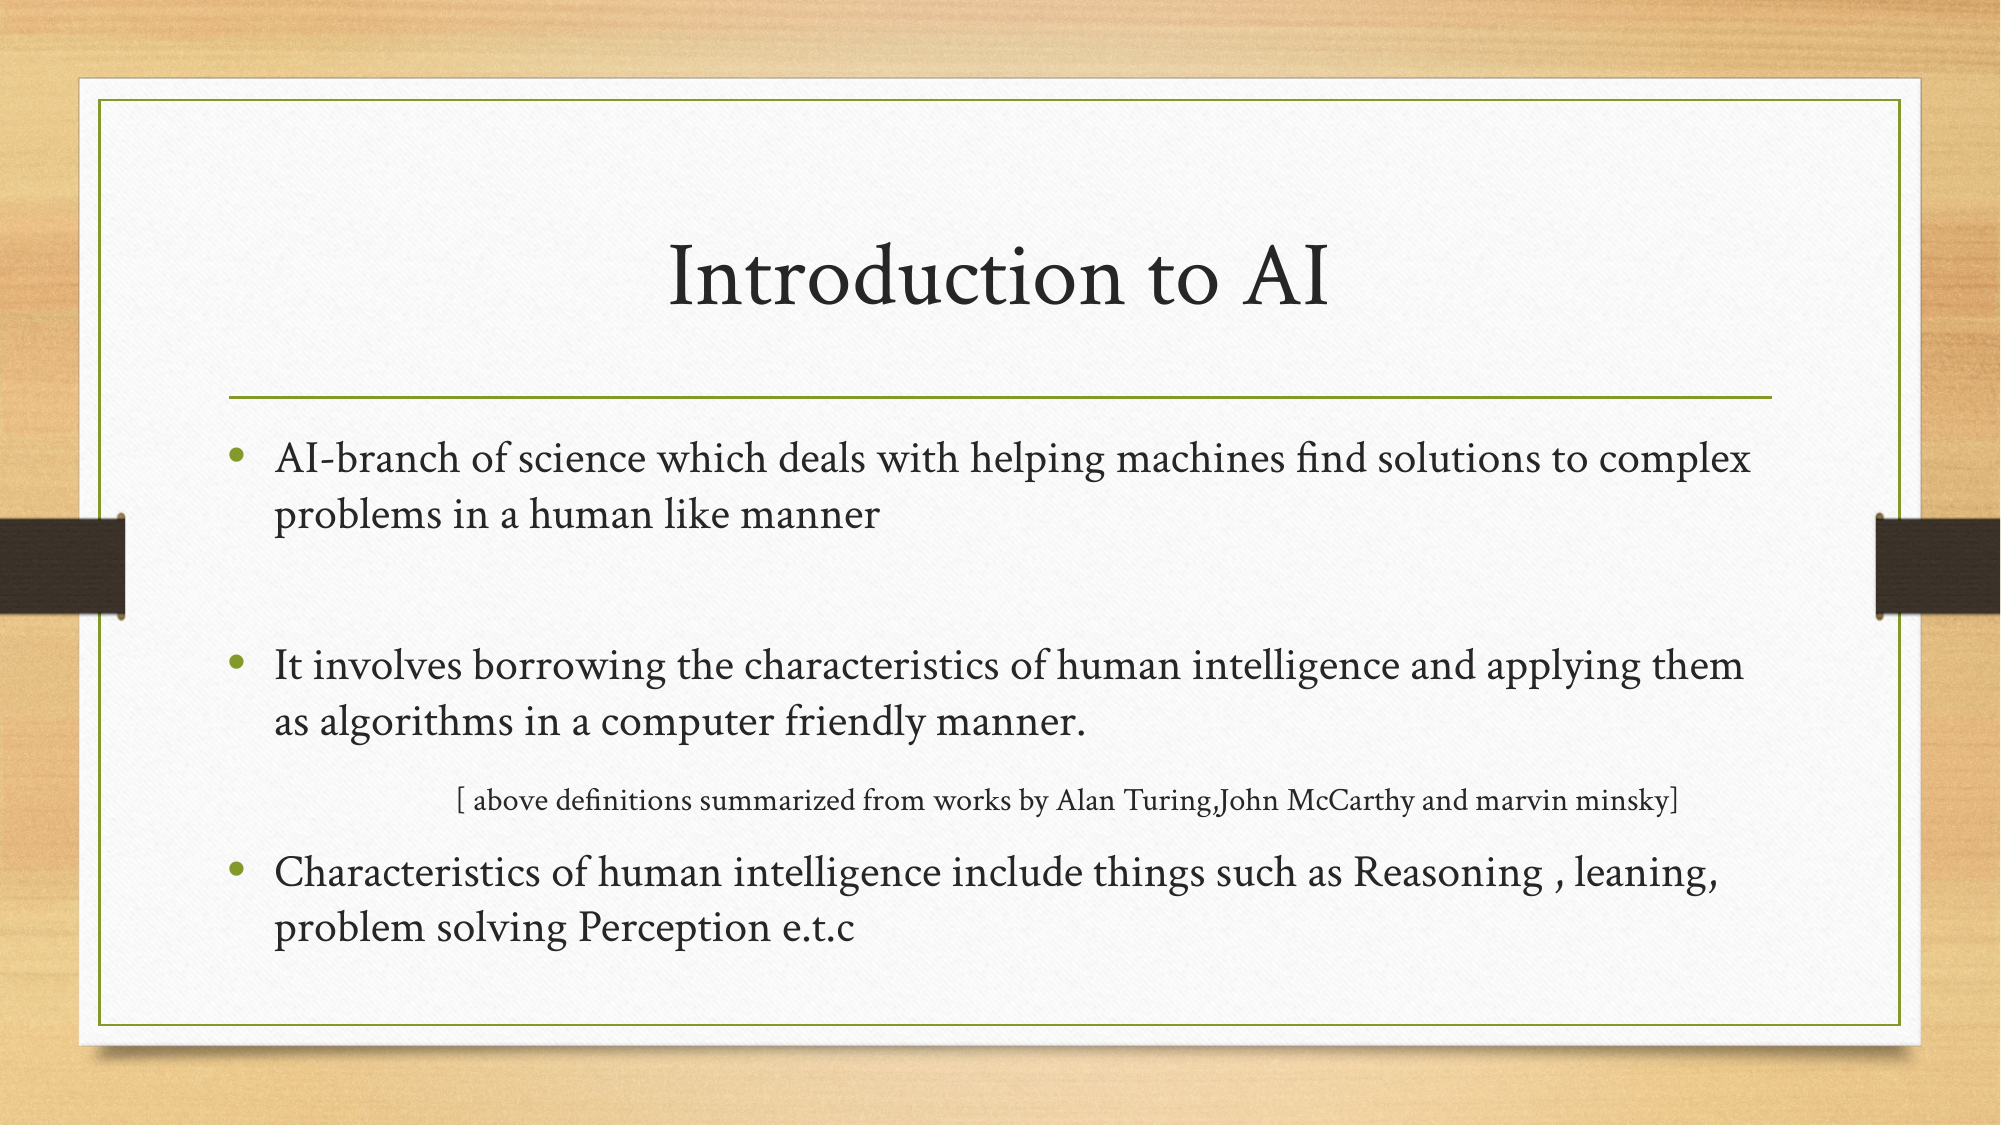

# Introduction to AI
AI-branch of science which deals with helping machines find solutions to complex problems in a human like manner

It involves borrowing the characteristics of human intelligence and applying them as algorithms in a computer friendly manner.
	[ above definitions summarized from works by Alan Turing,John McCarthy and marvin minsky]
Characteristics of human intelligence include things such as Reasoning , leaning, problem solving Perception e.t.c